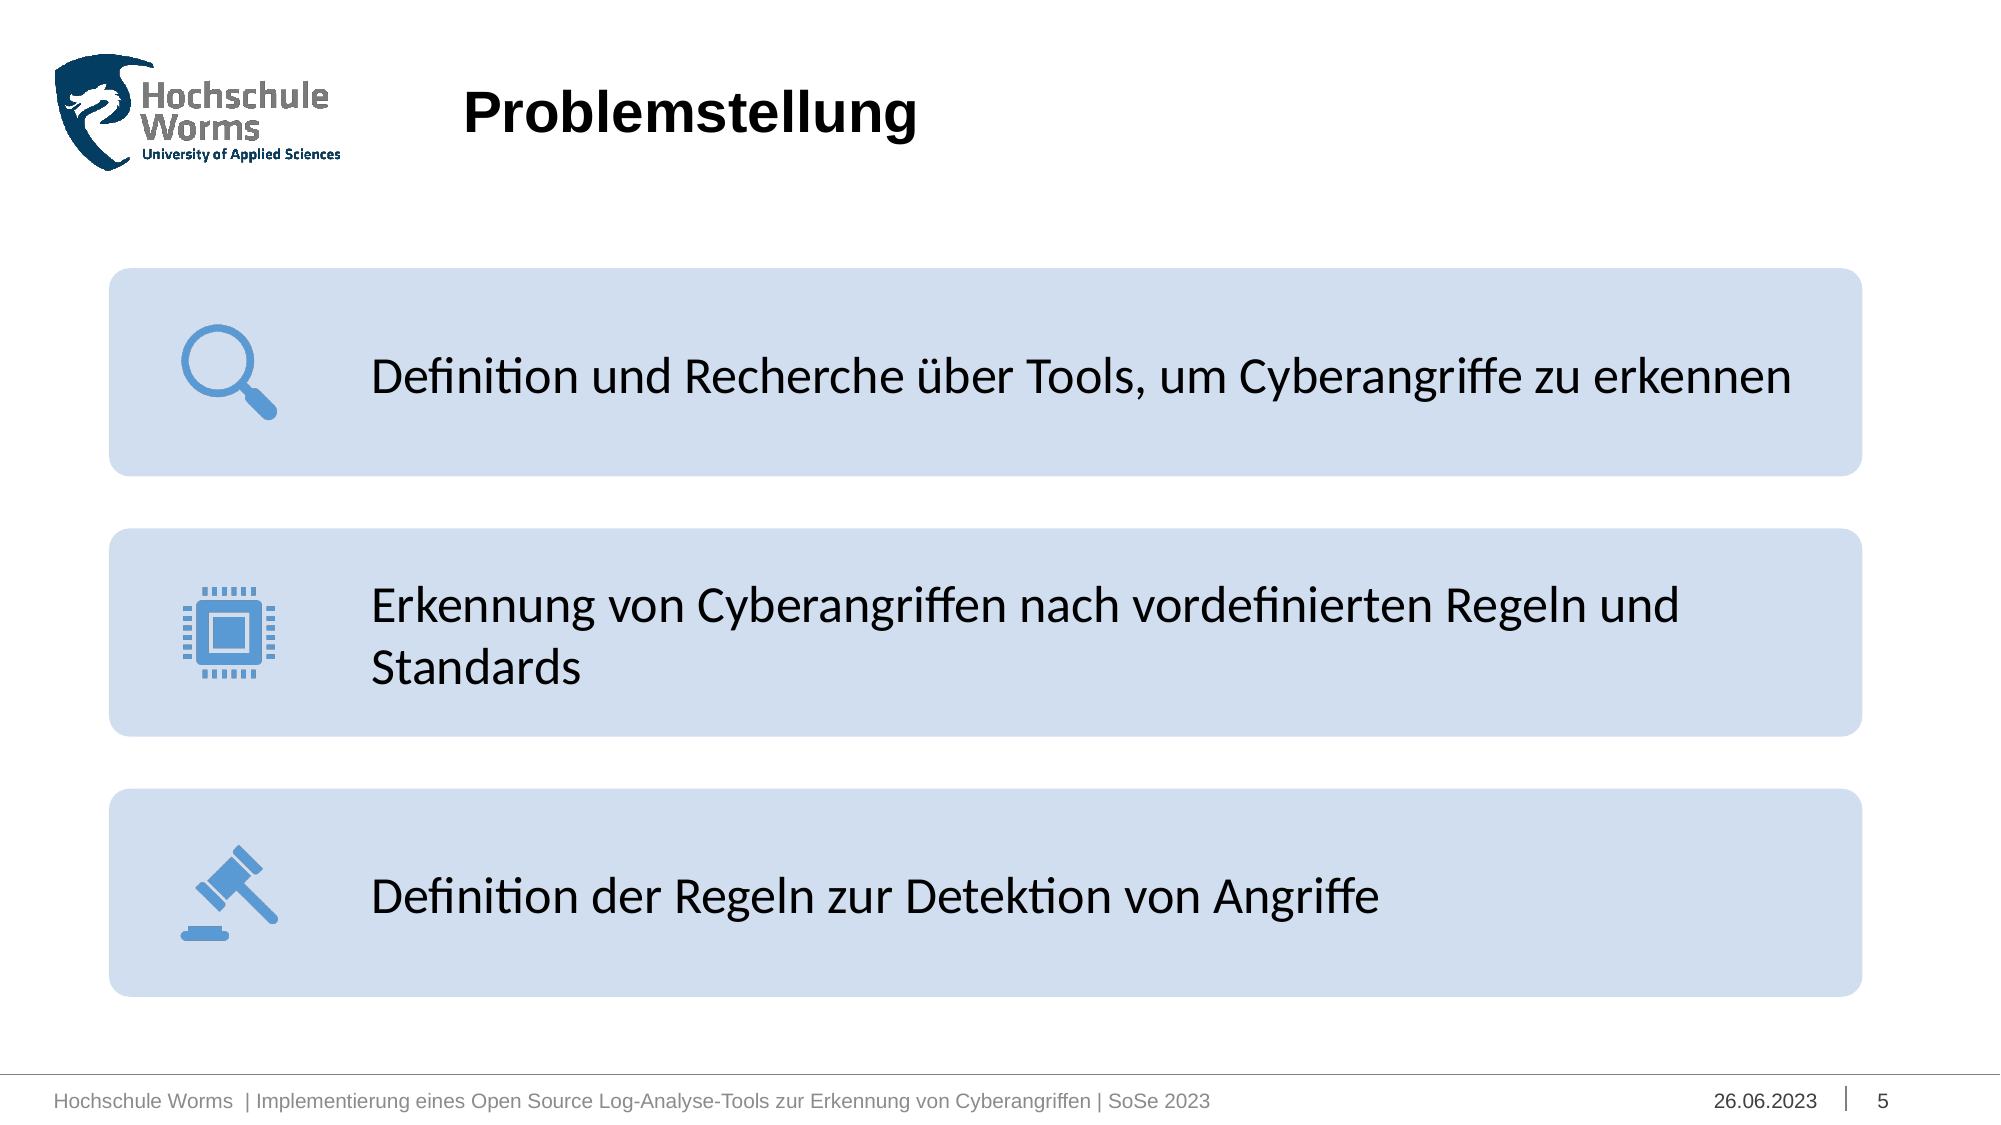

# Problemstellung
Definition und Recherche über Tools, um Cyberangriffe zu erkennen
Erkennung von Cyberangriffen nach vordefinierten Regeln und Standards
Definition der Regeln zur Detektion von Angriffe
Hochschule Worms  | Implementierung eines Open Source Log-Analyse-Tools zur Erkennung von Cyberangriffen | SoSe 2023
26.06.2023
5